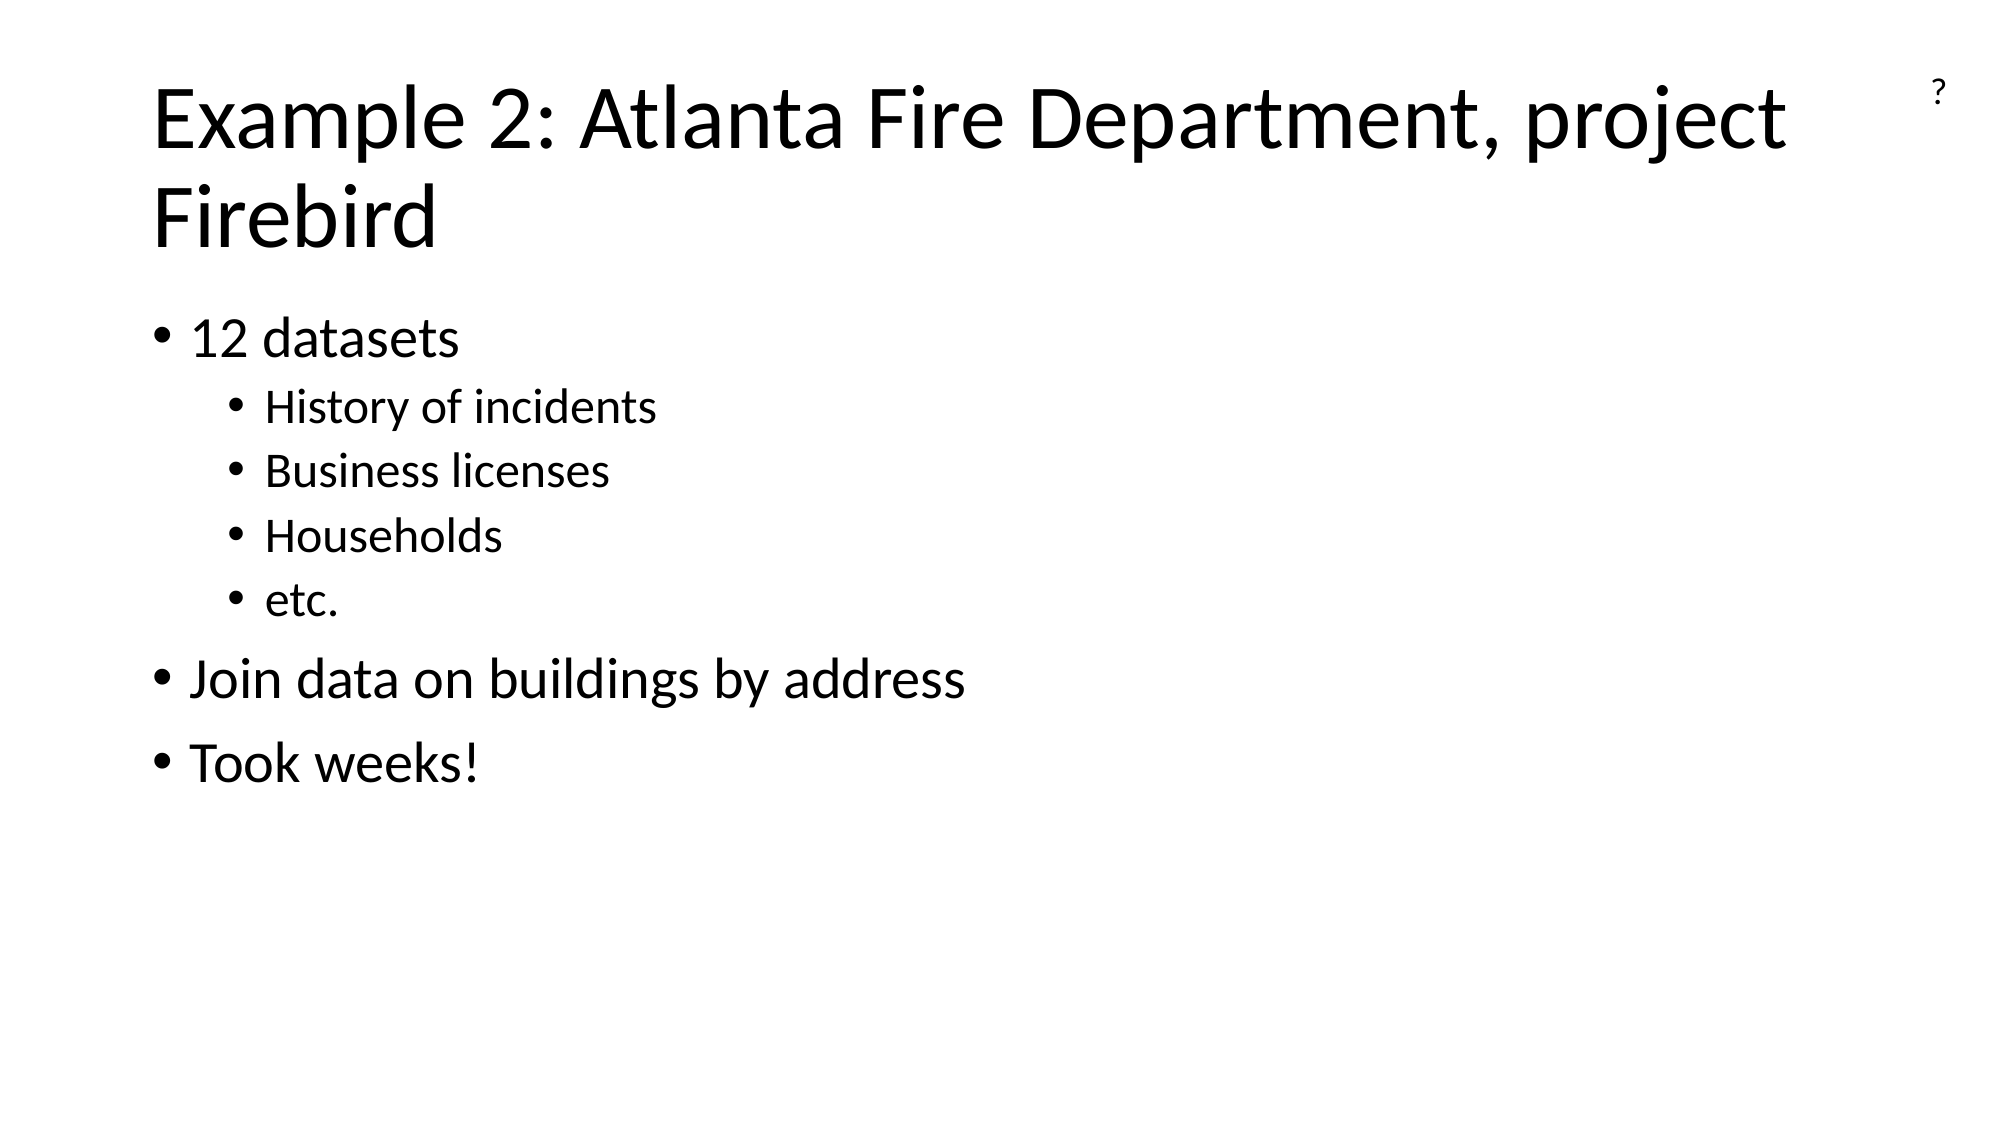

# Example 2: Atlanta Fire Department, project Firebird
?
12 datasets
History of incidents
Business licenses
Households
etc.
Join data on buildings by address
Took weeks!